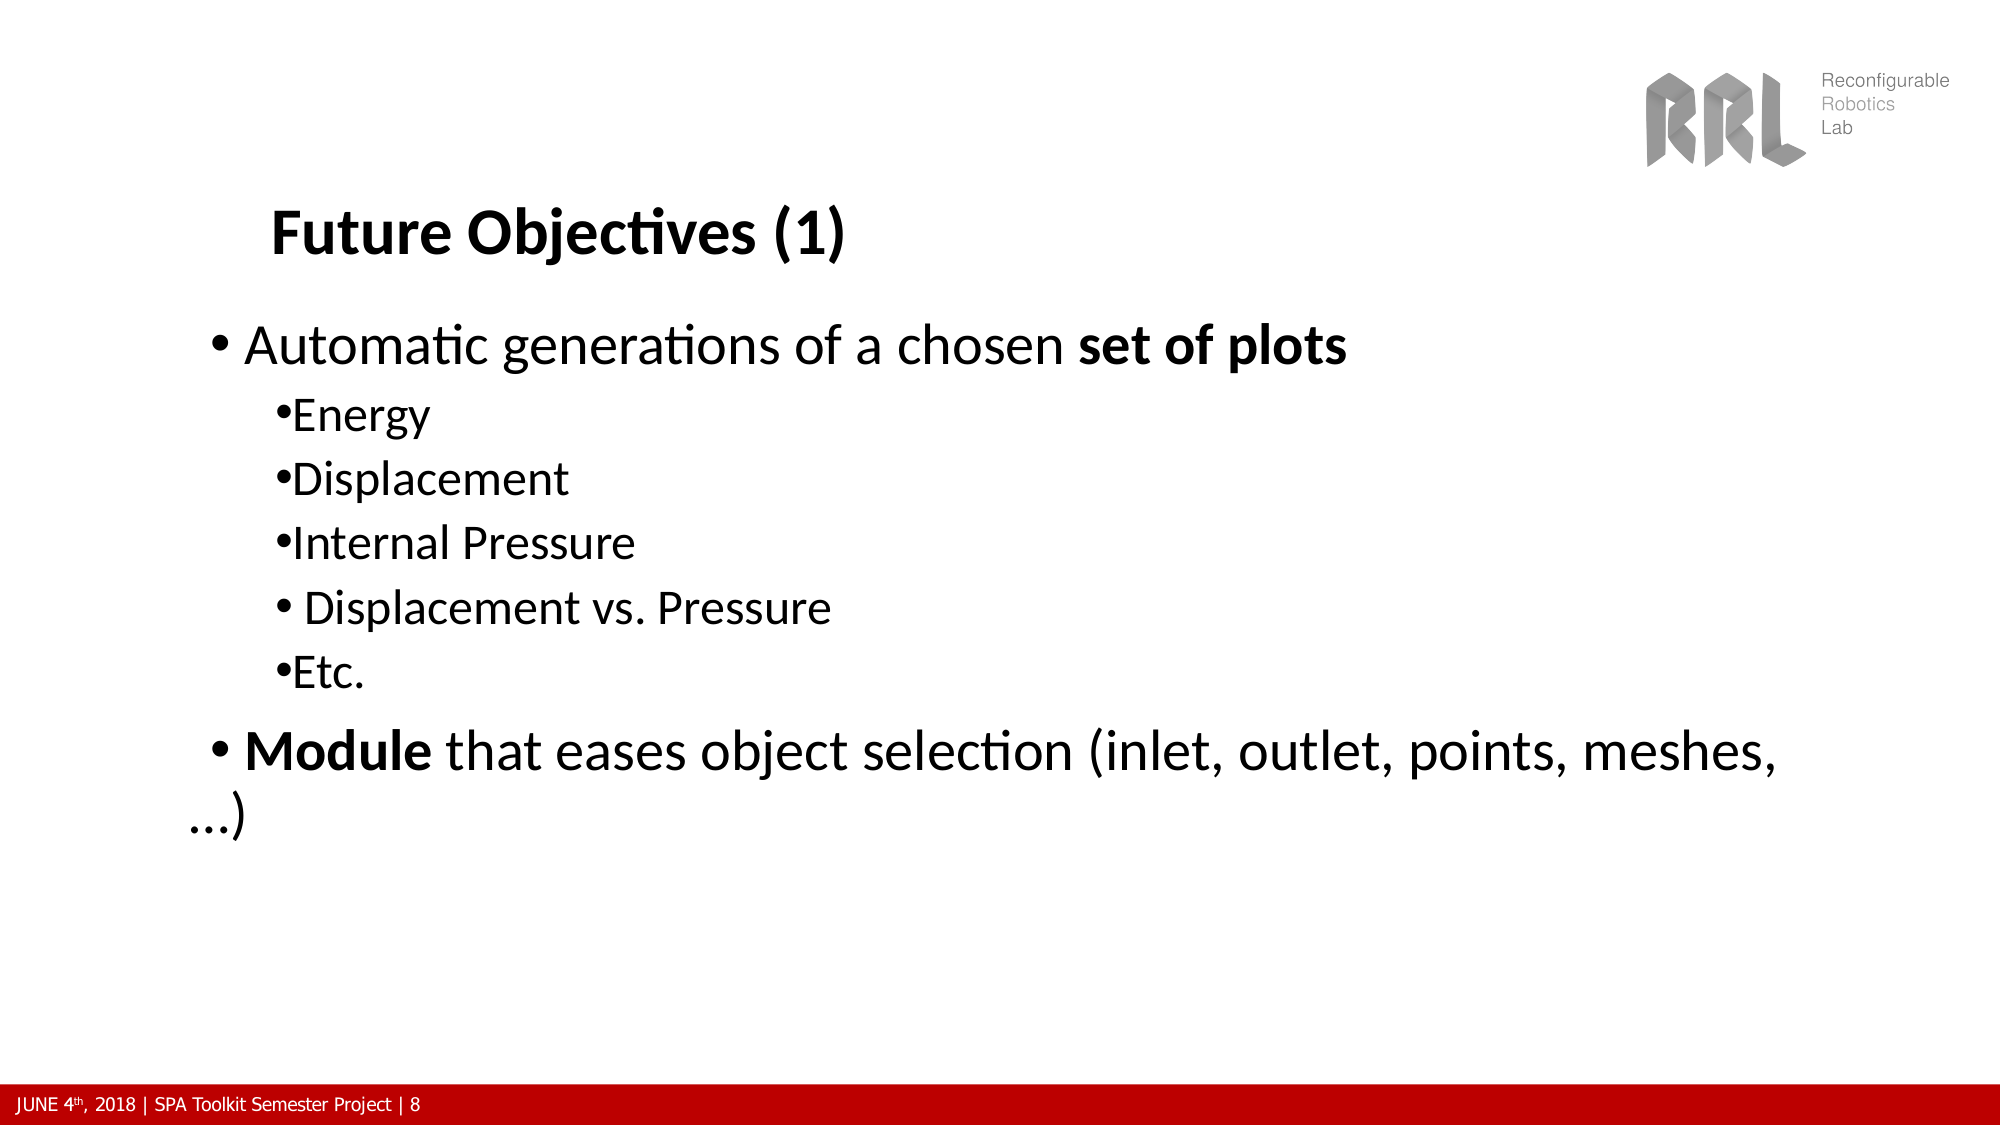

# Future Objectives (1)
 Automatic generations of a chosen set of plots
Energy
Displacement
Internal Pressure
 Displacement vs. Pressure
Etc.
 Module that eases object selection (inlet, outlet, points, meshes, …)